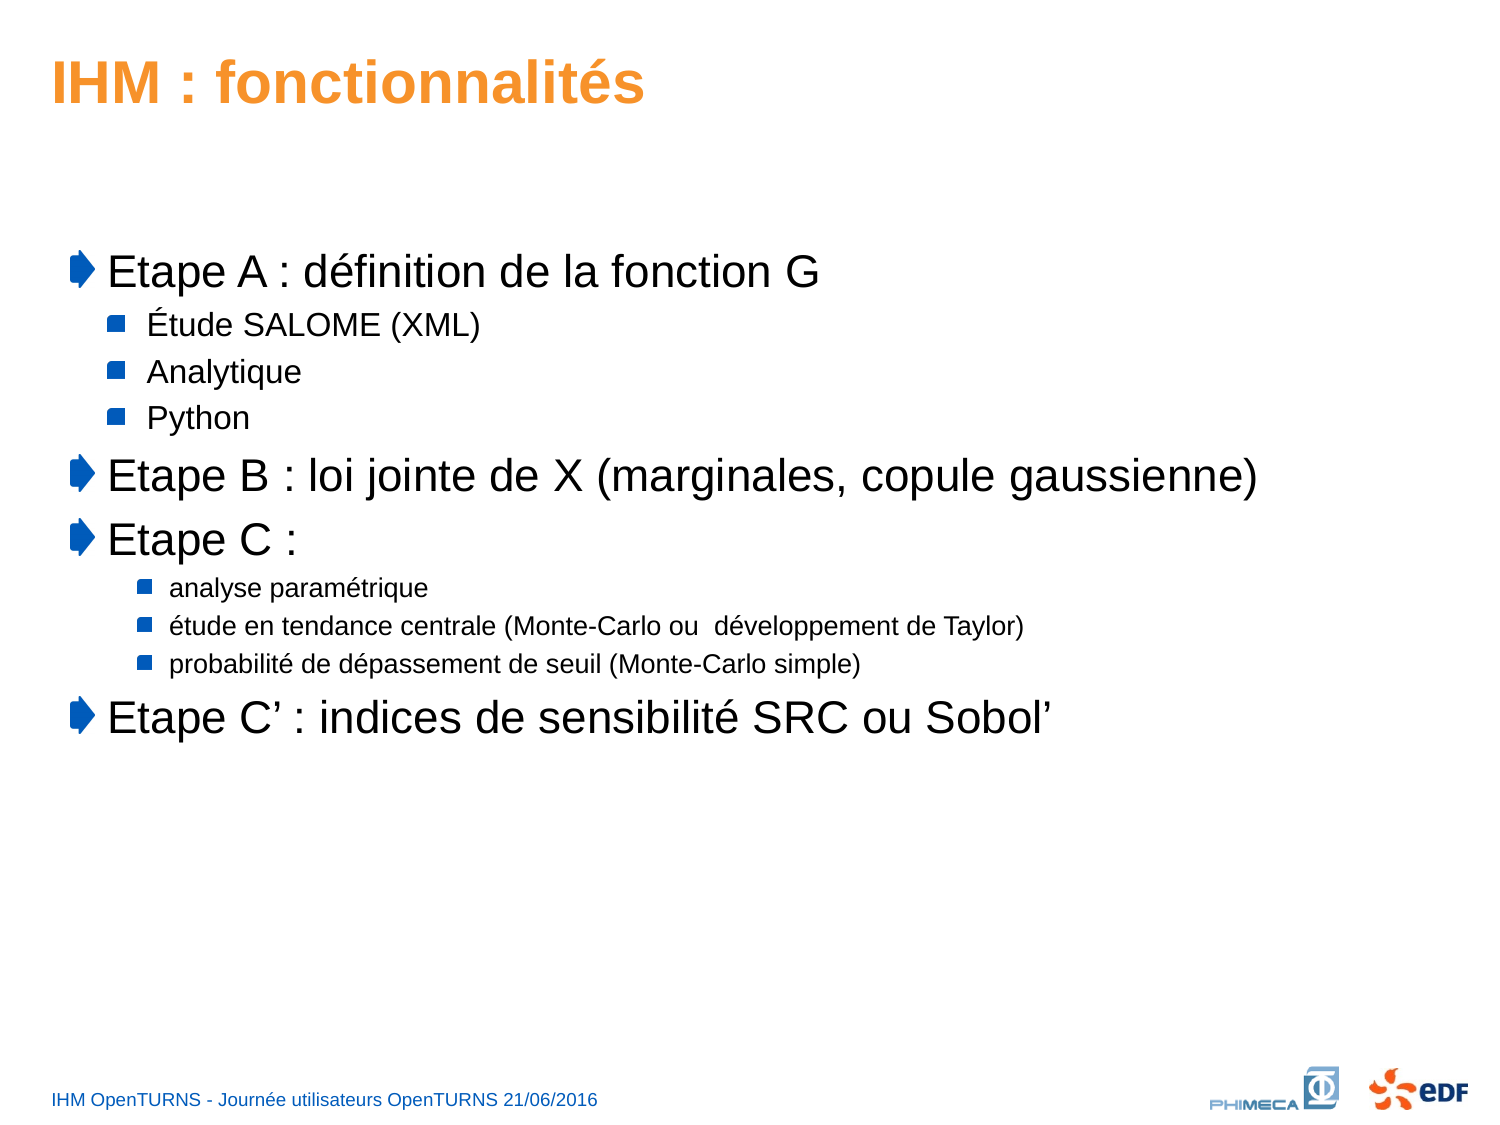

# IHM : fonctionnalités
Etape A : définition de la fonction G
 Étude SALOME (XML)
 Analytique
 Python
Etape B : loi jointe de X (marginales, copule gaussienne)
Etape C :
 analyse paramétrique
 étude en tendance centrale (Monte-Carlo ou  développement de Taylor)
 probabilité de dépassement de seuil (Monte-Carlo simple)
Etape C’ : indices de sensibilité SRC ou Sobol’
IHM OpenTURNS - Journée utilisateurs OpenTURNS 21/06/2016